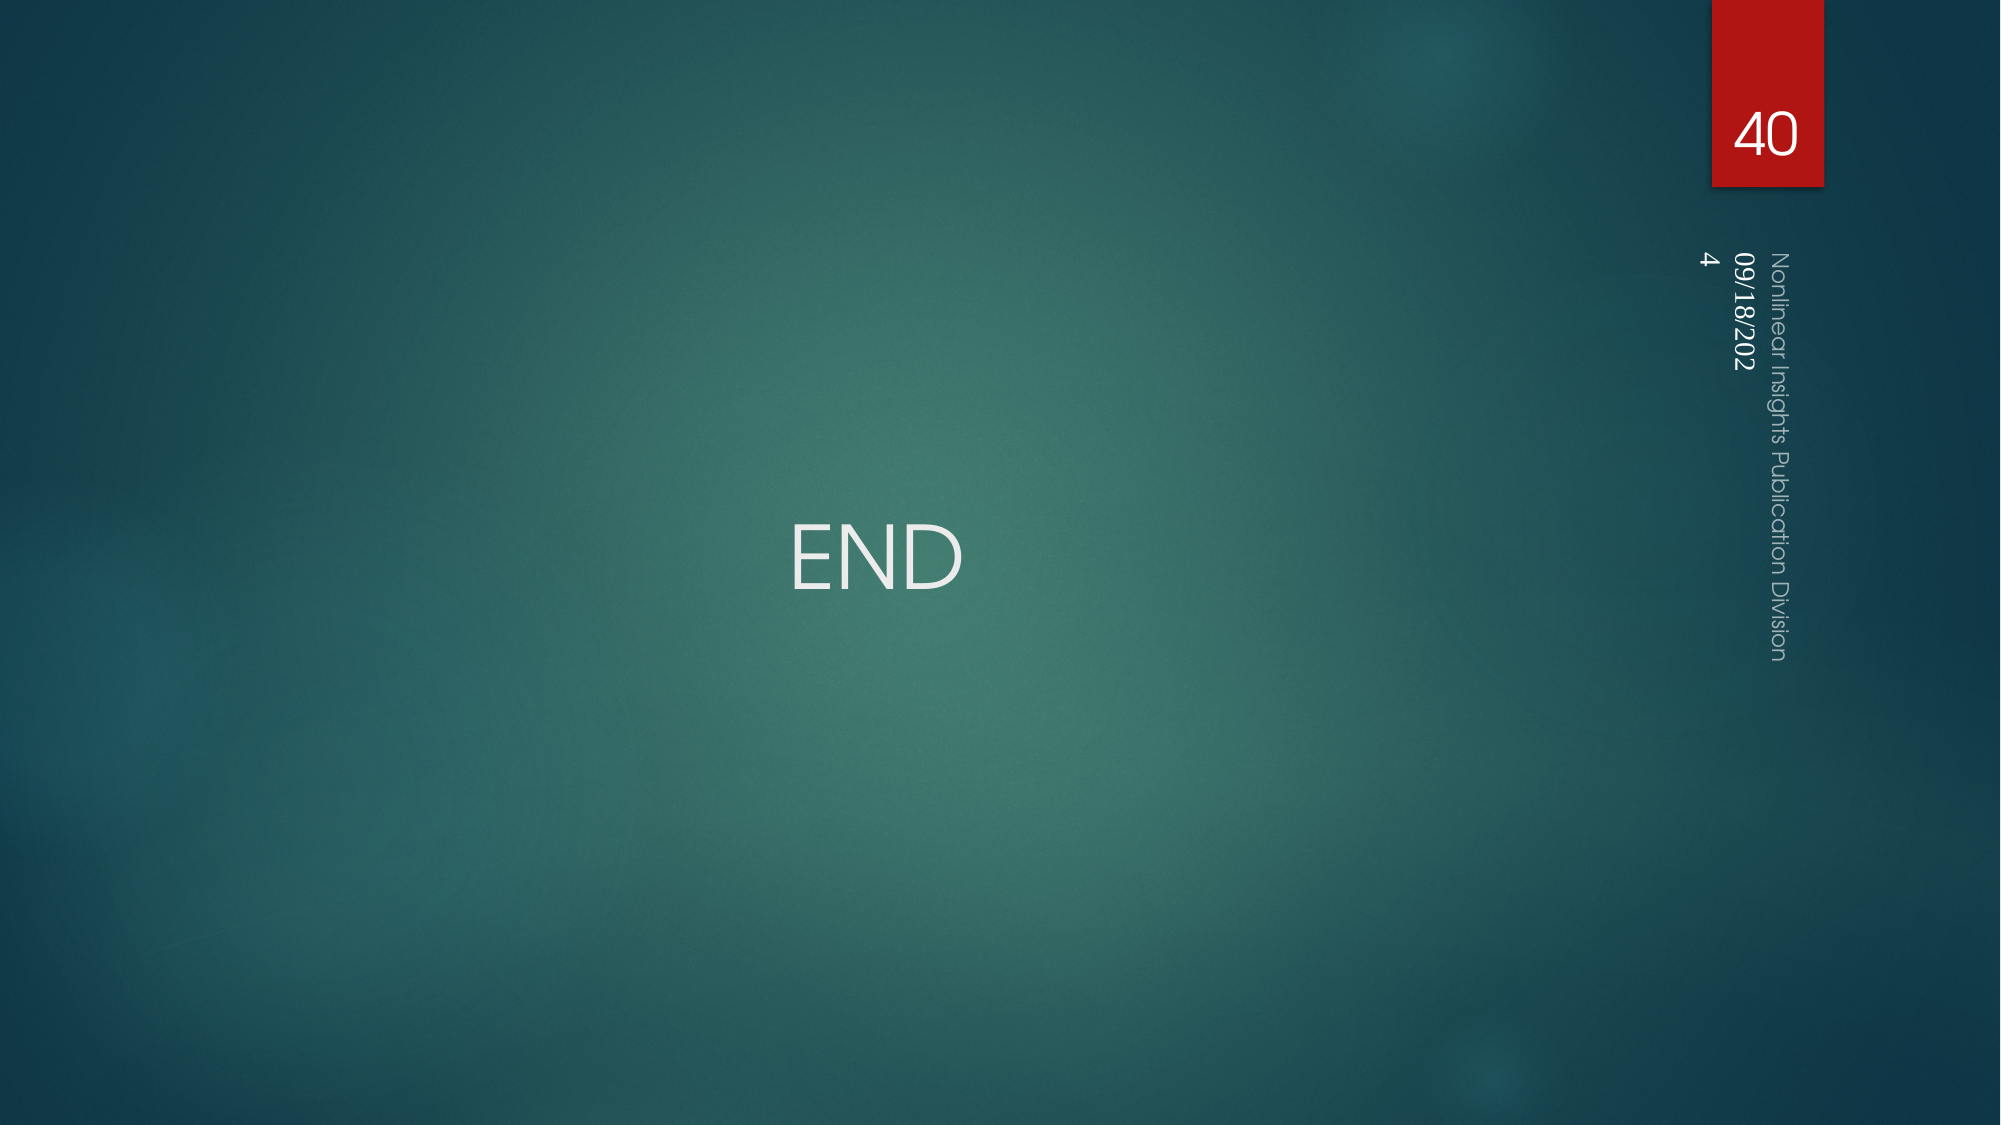

40
# END
09/18/2024
Nonlinear Insights Publication Division